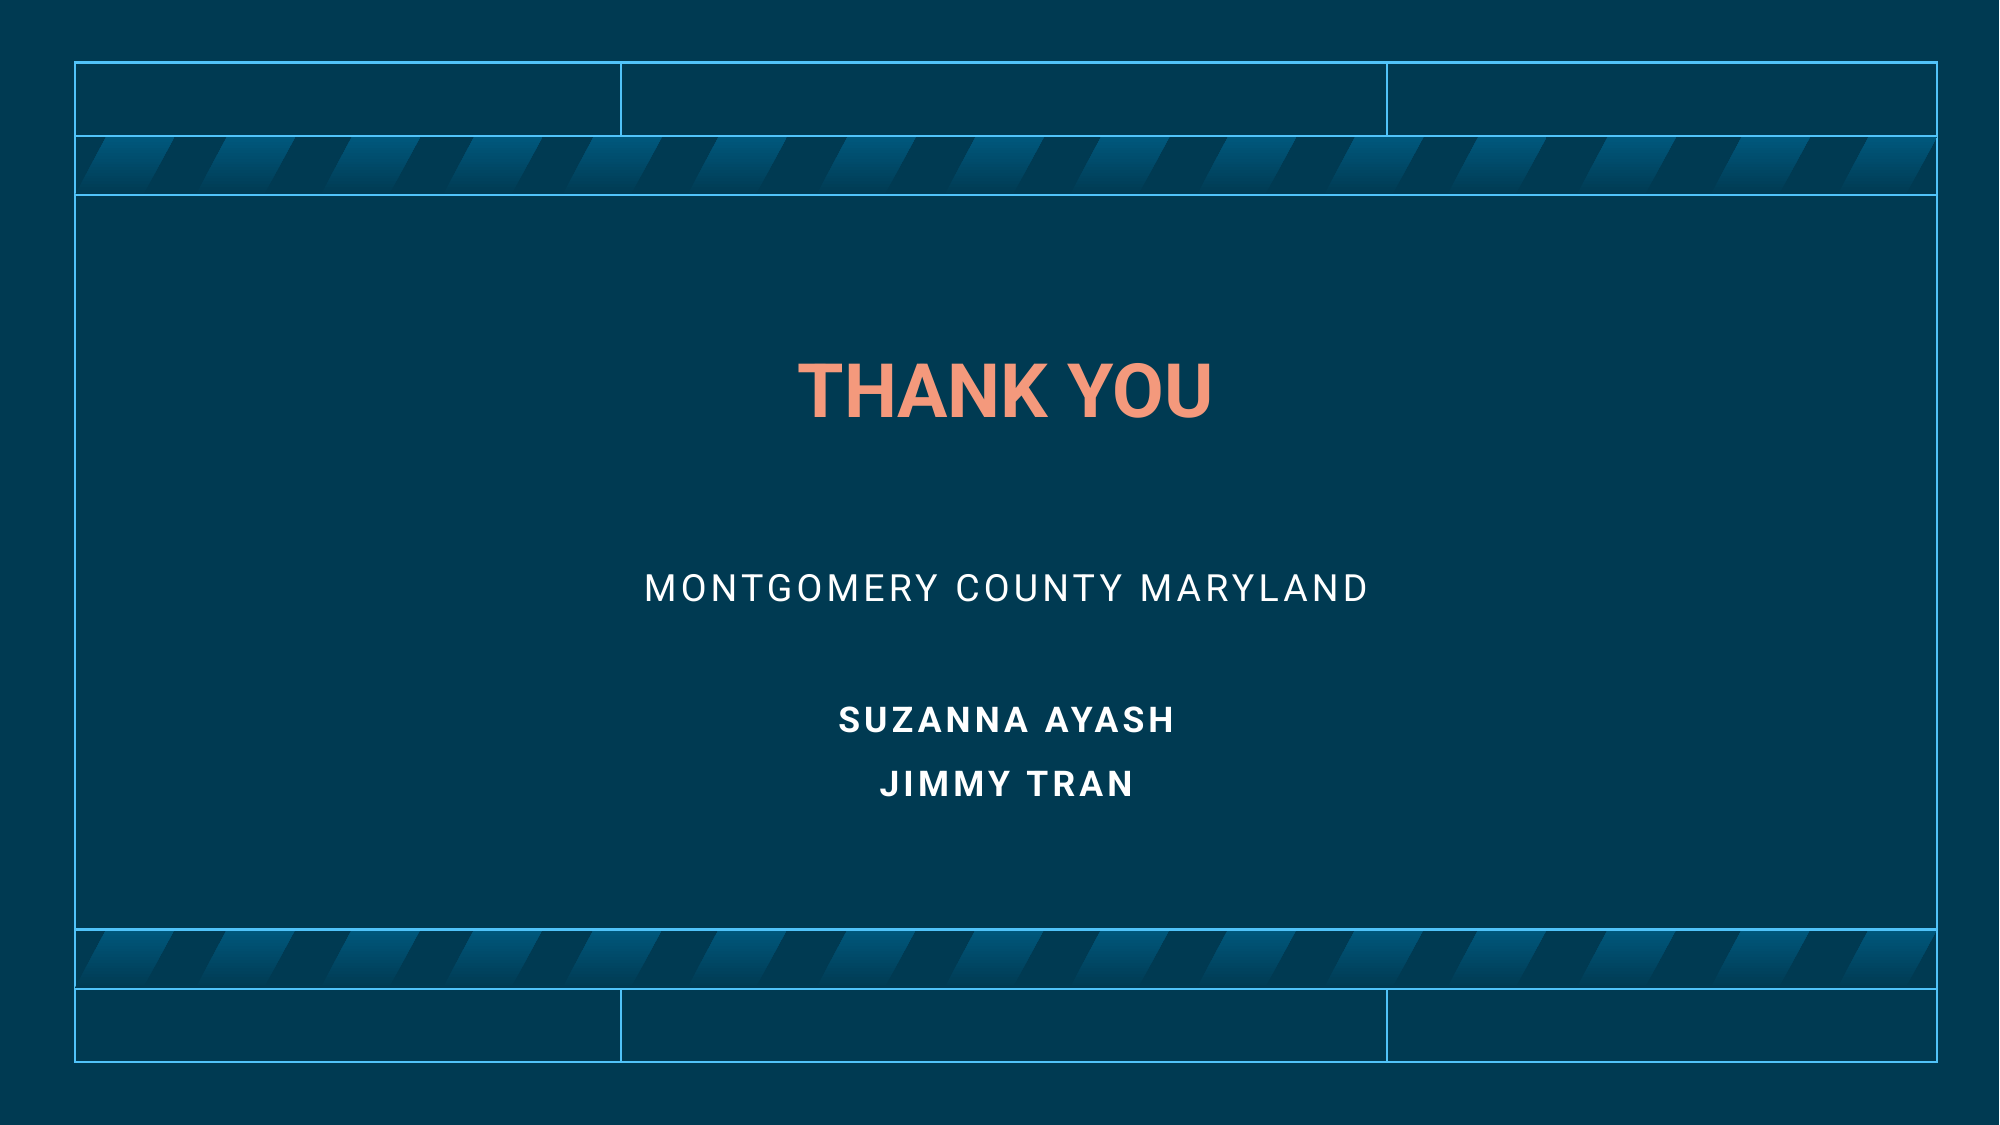

# THANK YOU
Montgomery County Maryland

Suzanna Ayash
Jimmy Tran